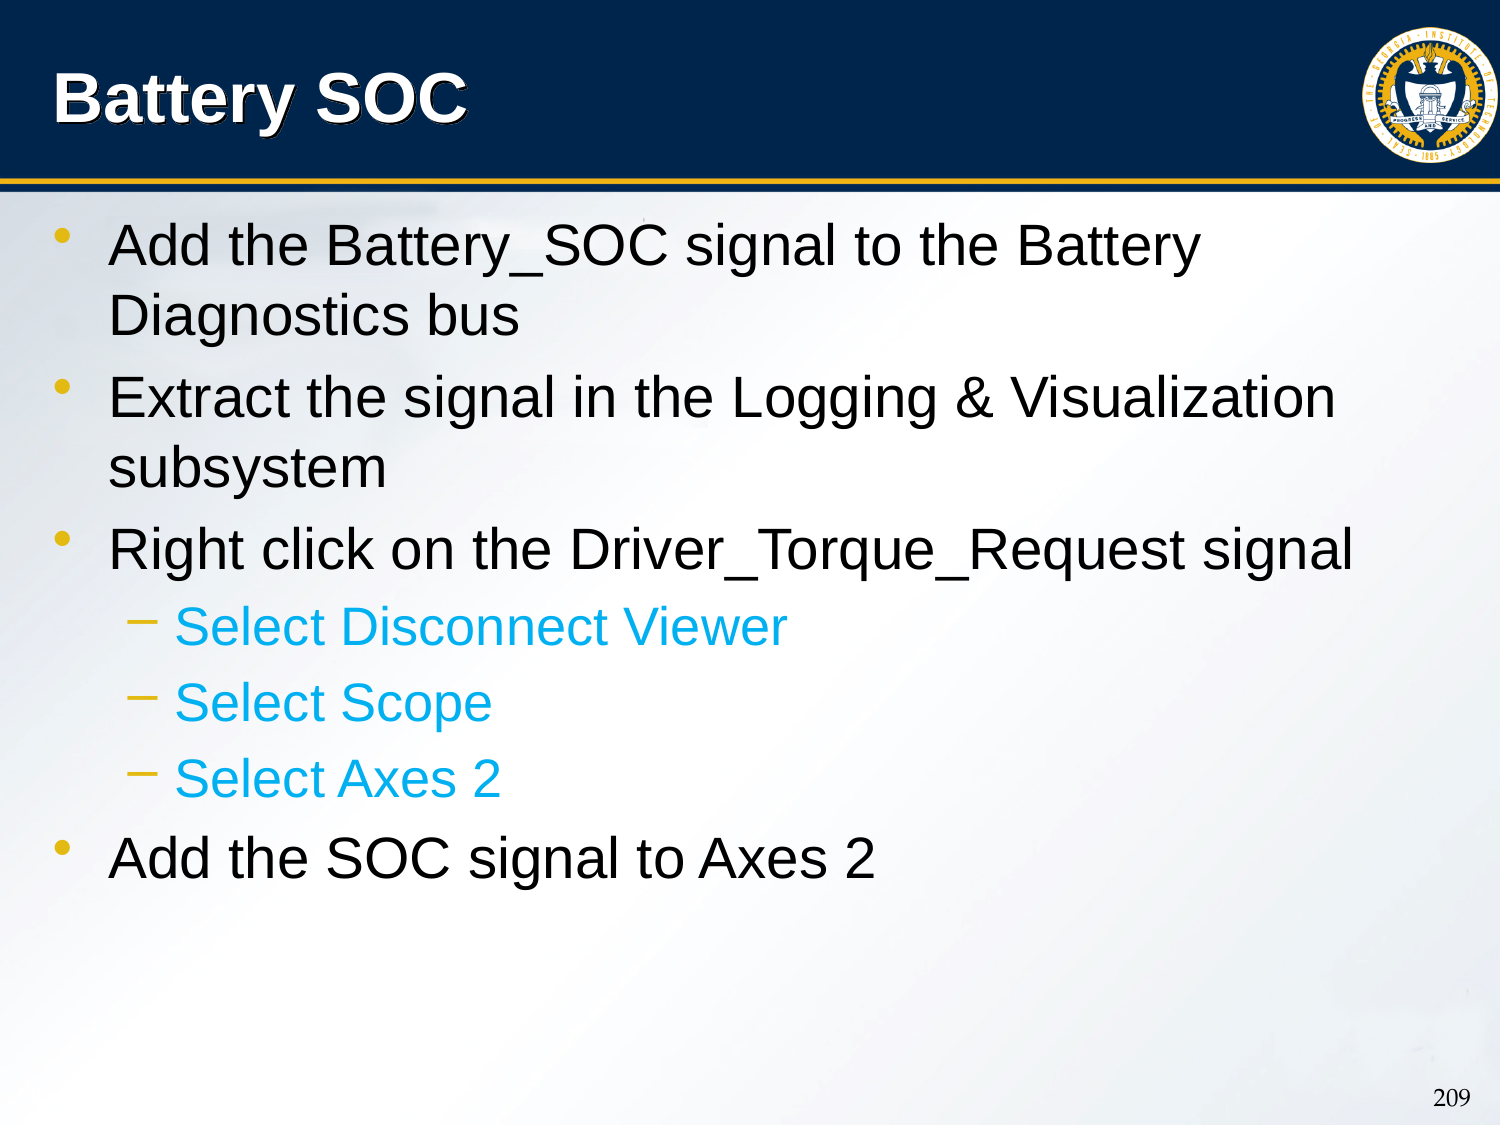

# Battery SOC

Add the Battery_SOC signal to the Battery Diagnostics bus
Extract the signal in the Logging & Visualization subsystem
Right click on the Driver_Torque_Request signal
Select Disconnect Viewer
Select Scope
Select Axes 2
Add the SOC signal to Axes 2